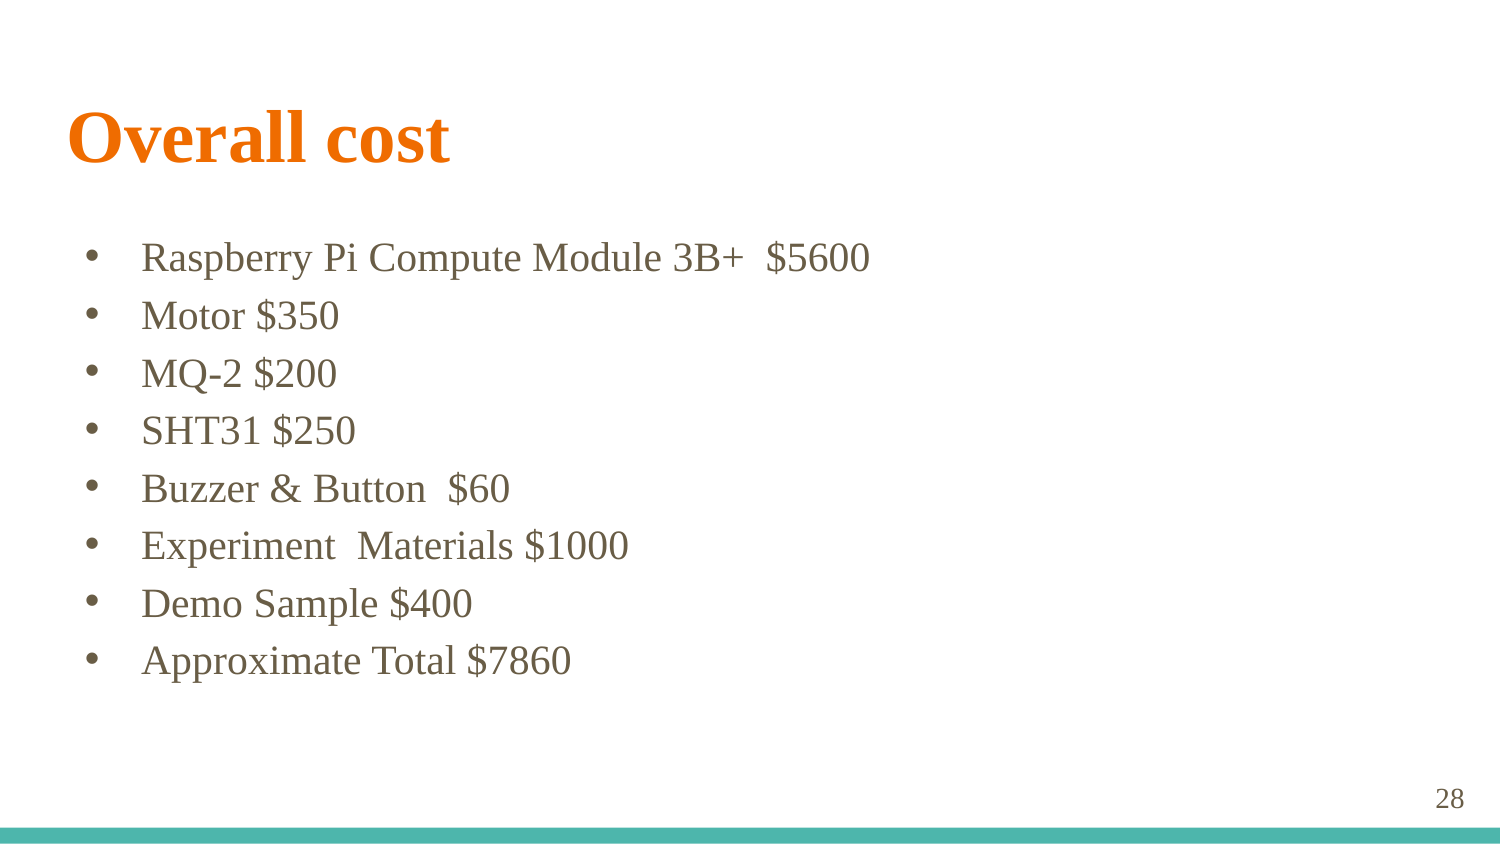

# Overall cost
Raspberry Pi Compute Module 3B+  $5600
Motor $350
MQ-2 $200
SHT31 $250
Buzzer & Button  $60
Experiment  Materials $1000
Demo Sample $400
Approximate Total $7860

28